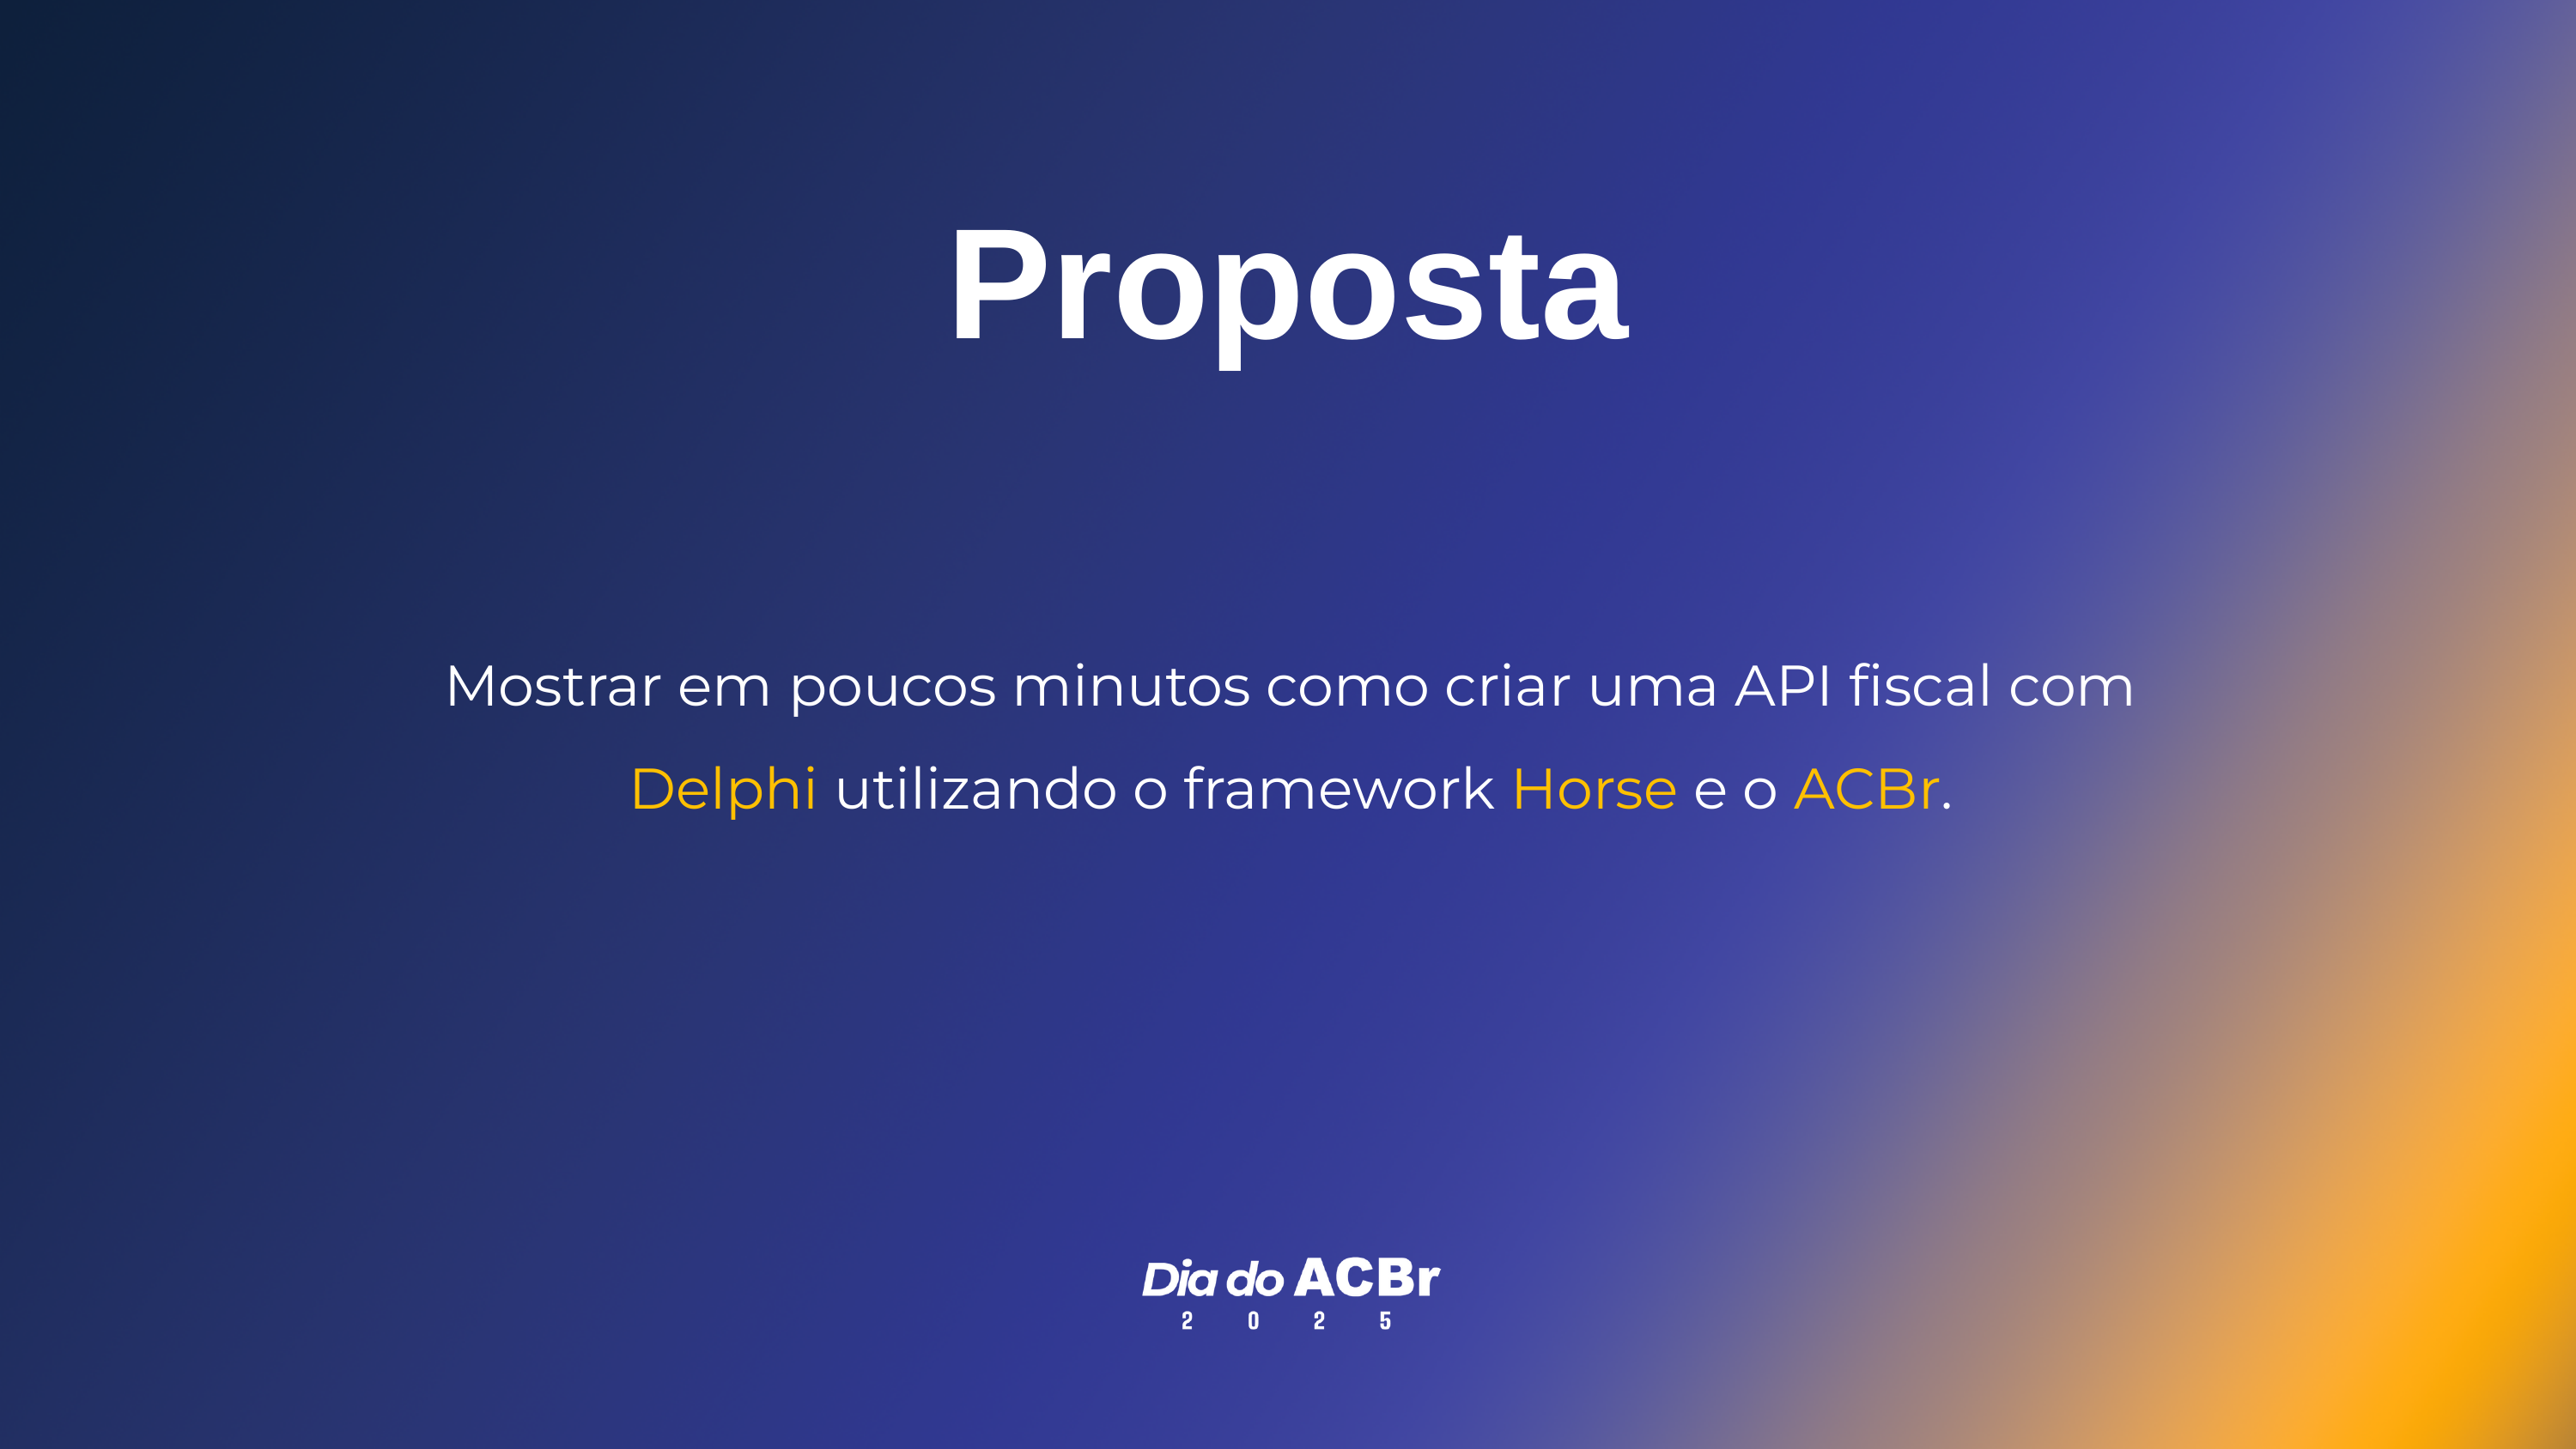

Proposta
Mostrar em poucos minutos como criar uma API fiscal com Delphi utilizando o framework Horse e o ACBr.